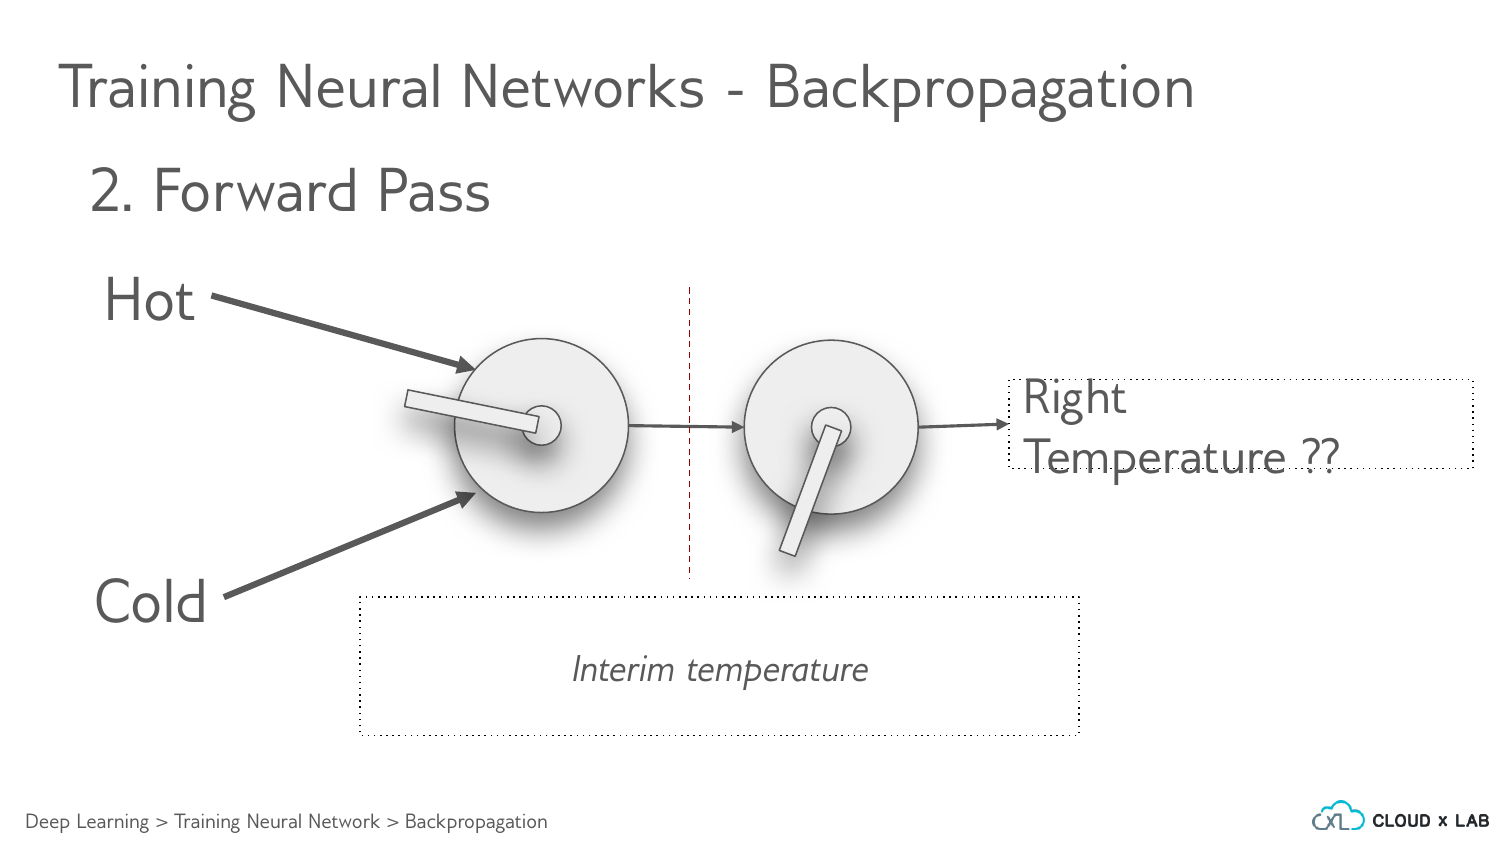

Training Neural Networks - Backpropagation
2. Forward Pass
Hot

Right Temperature ??

Cold
Interim temperature
Deep Learning > Training Neural Network > Backpropagation